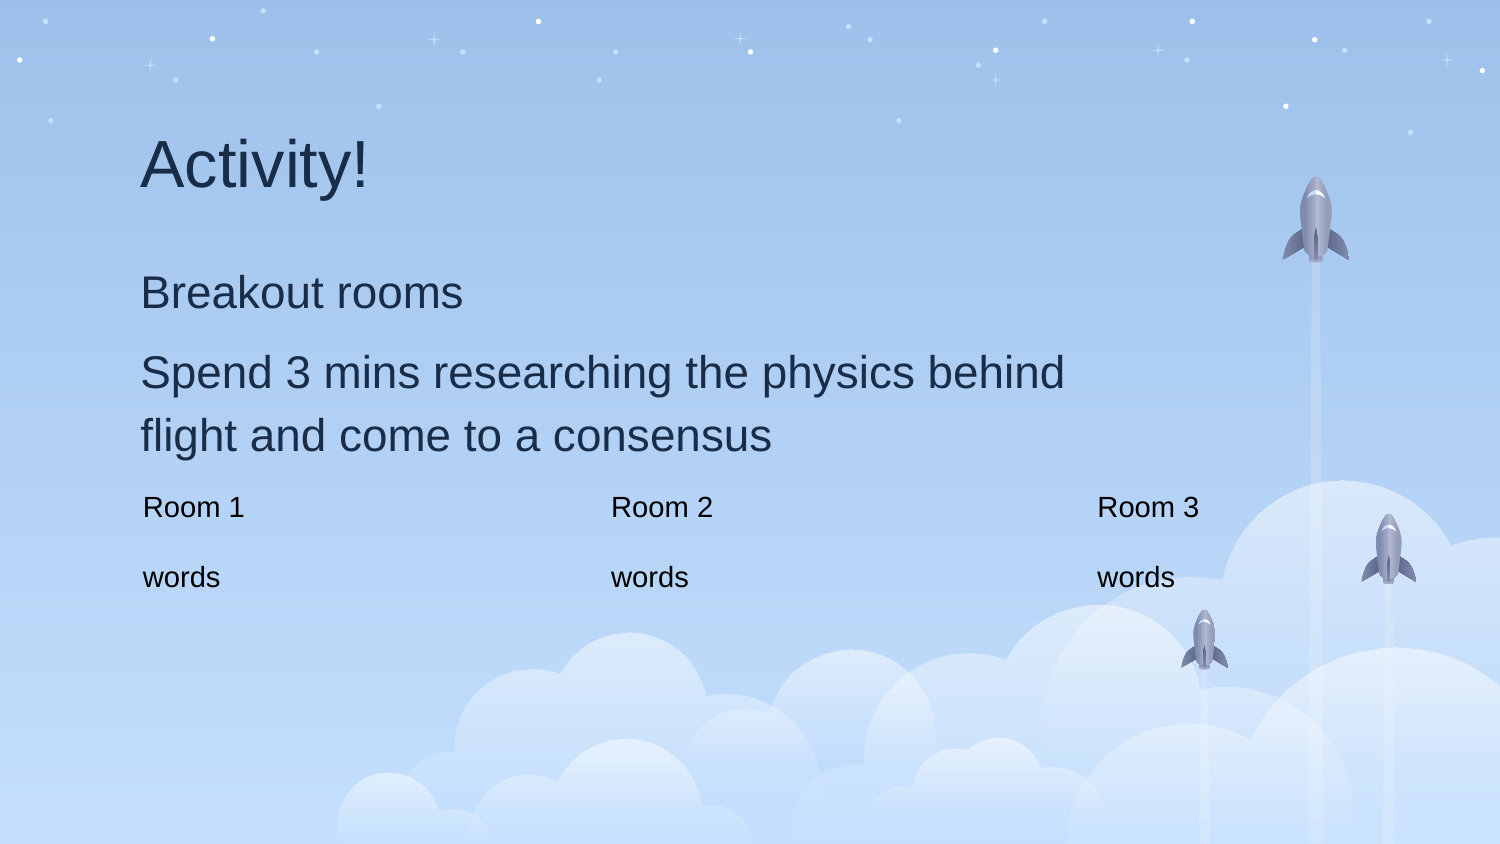

# Activity!
Breakout rooms
Spend 3 mins researching the physics behind flight and come to a consensus
Room 1

words
Room 2

words
Room 3

words